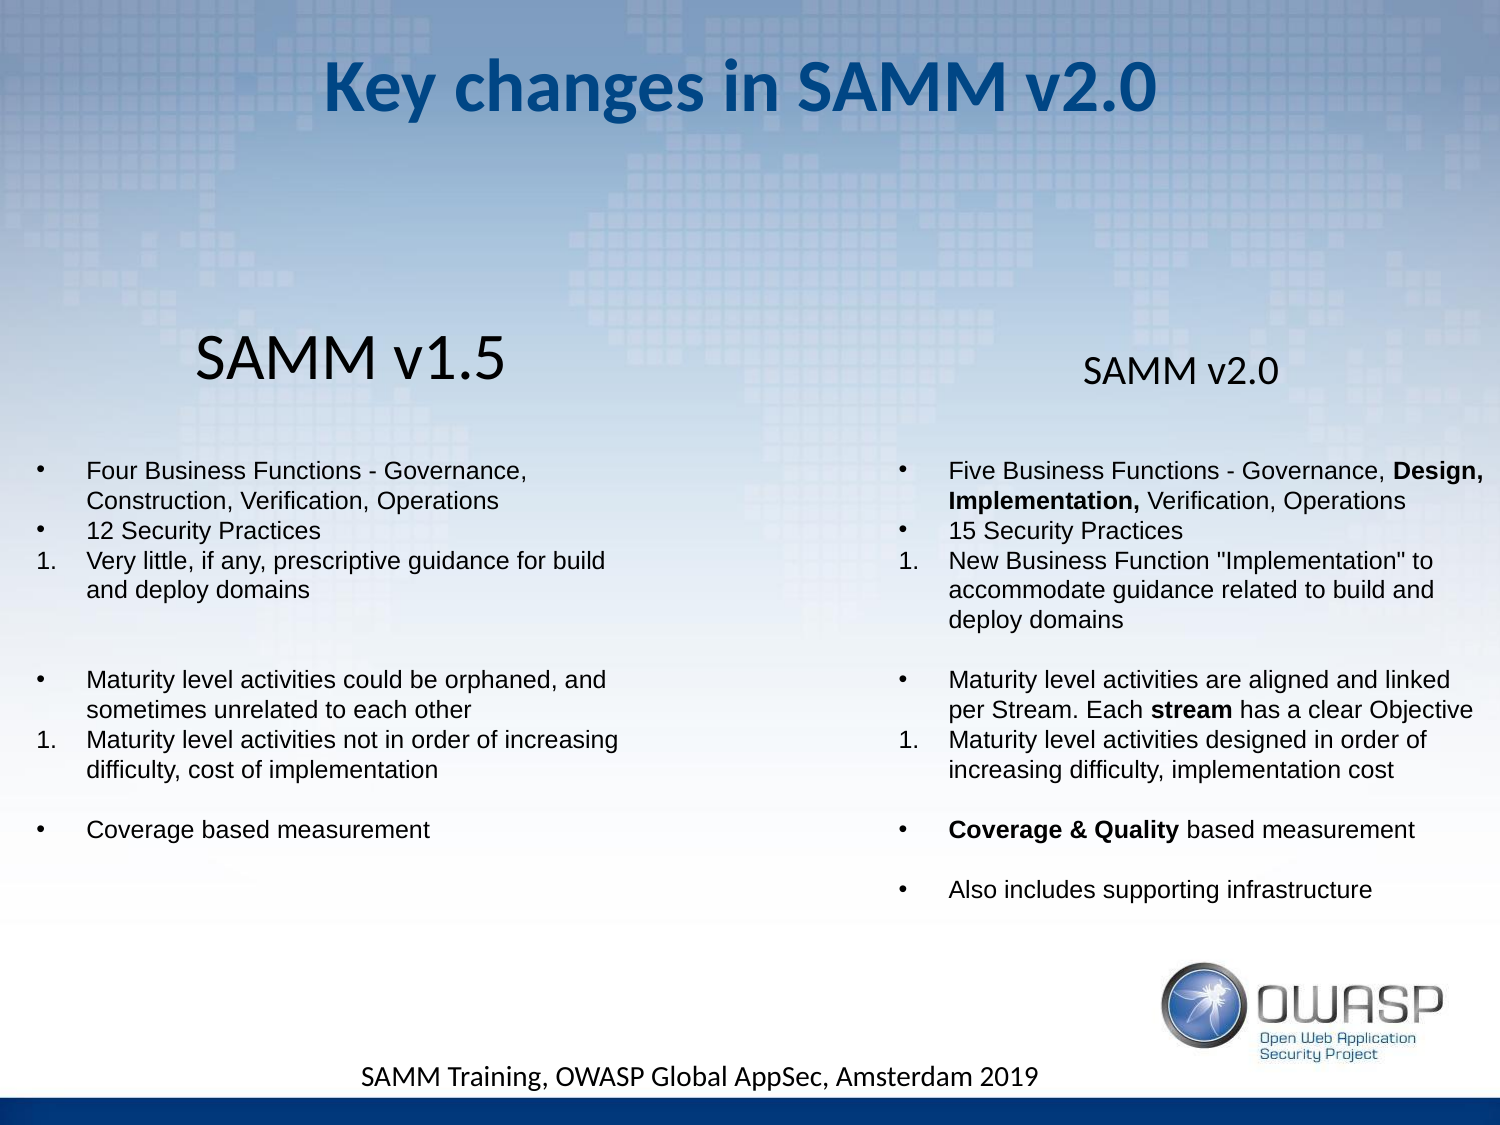

# Key changes in SAMM v2.0

SAMM v2.0
SAMM v1.5
Four Business Functions - Governance, Construction, Verification, Operations
12 Security Practices
Very little, if any, prescriptive guidance for build and deploy domains

Maturity level activities could be orphaned, and sometimes unrelated to each other
Maturity level activities not in order of increasing difficulty, cost of implementation

Coverage based measurement

Five Business Functions - Governance, Design, Implementation, Verification, Operations
15 Security Practices
New Business Function "Implementation" to accommodate guidance related to build and deploy domains

Maturity level activities are aligned and linked per Stream. Each stream has a clear Objective
Maturity level activities designed in order of increasing difficulty, implementation cost

Coverage & Quality based measurement

Also includes supporting infrastructure

SAMM Training, OWASP Global AppSec, Amsterdam 2019